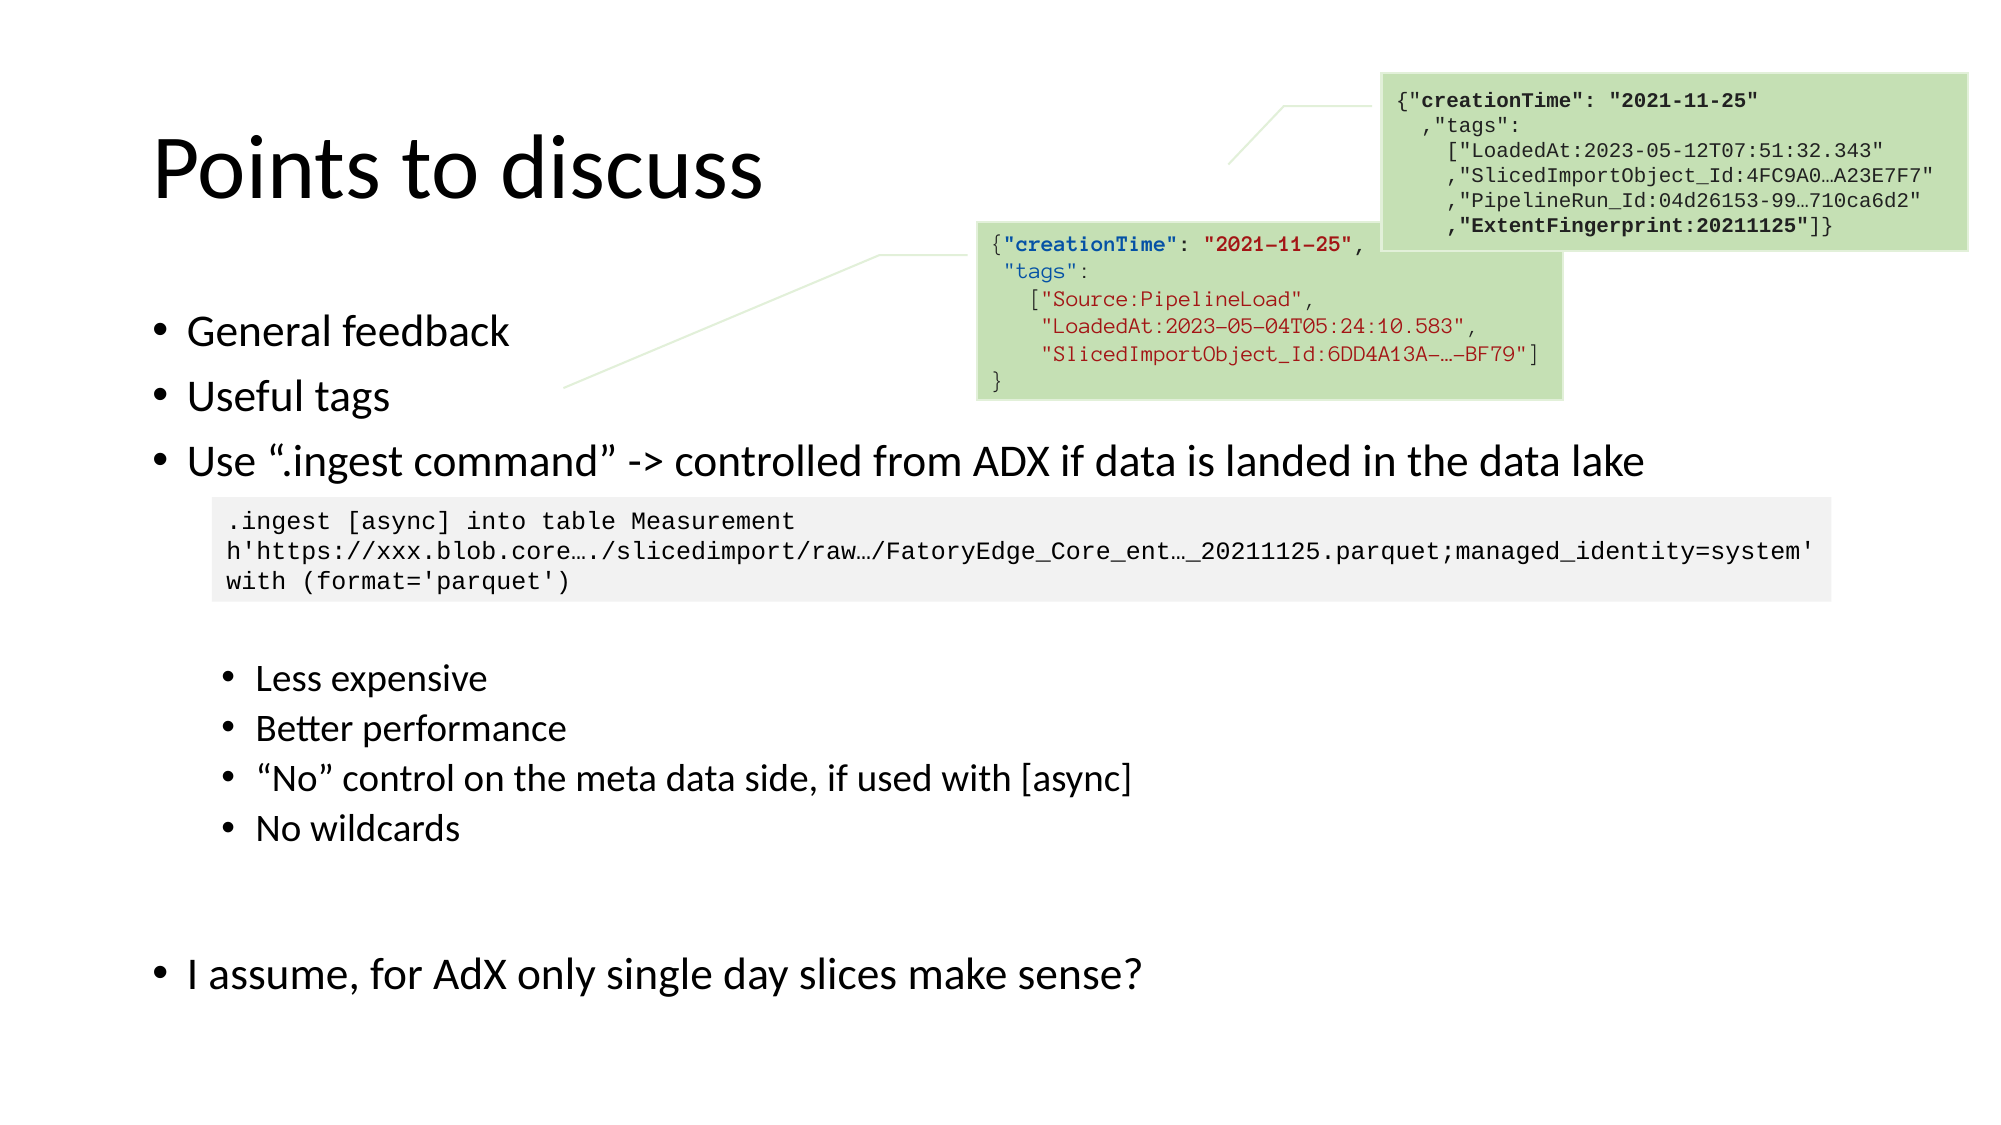

# Points to discuss
{"creationTime": "2021-11-25"
  ,"tags":
    ["LoadedAt:2023-05-12T07:51:32.343"
    ,"SlicedImportObject_Id:4FC9A0…A23E7F7"
    ,"PipelineRun_Id:04d26153-99…710ca6d2"
    ,"ExtentFingerprint:20211125"]}
{"creationTime": "2021-11-25",
 "tags":
   ["Source:PipelineLoad",
    "LoadedAt:2023-05-04T05:24:10.583",
    "SlicedImportObject_Id:6DD4A13A-…-BF79"]
}
General feedback
Useful tags
Use “.ingest command” -> controlled from ADX if data is landed in the data lake

Less expensive
Better performance
“No” control on the meta data side, if used with [async]
No wildcards
I assume, for AdX only single day slices make sense?
.ingest [async] into table Measurement
h'https://xxx.blob.core…./slicedimport/raw…/FatoryEdge_Core_ent…_20211125.parquet;managed_identity=system'
with (format='parquet')